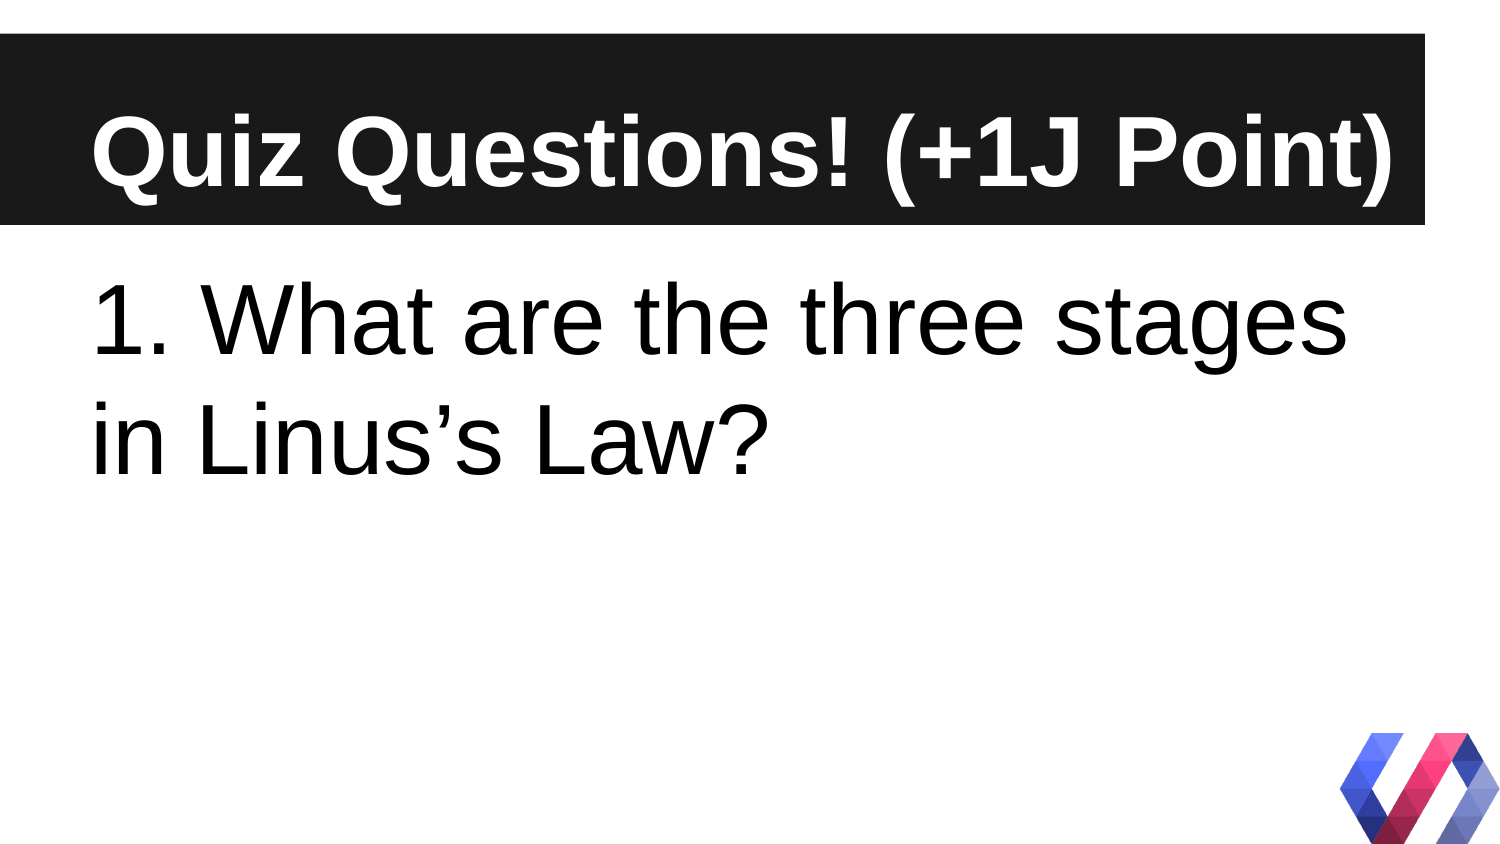

# Quiz Questions! (+1J Point)
1. What are the three stages in Linus’s Law?